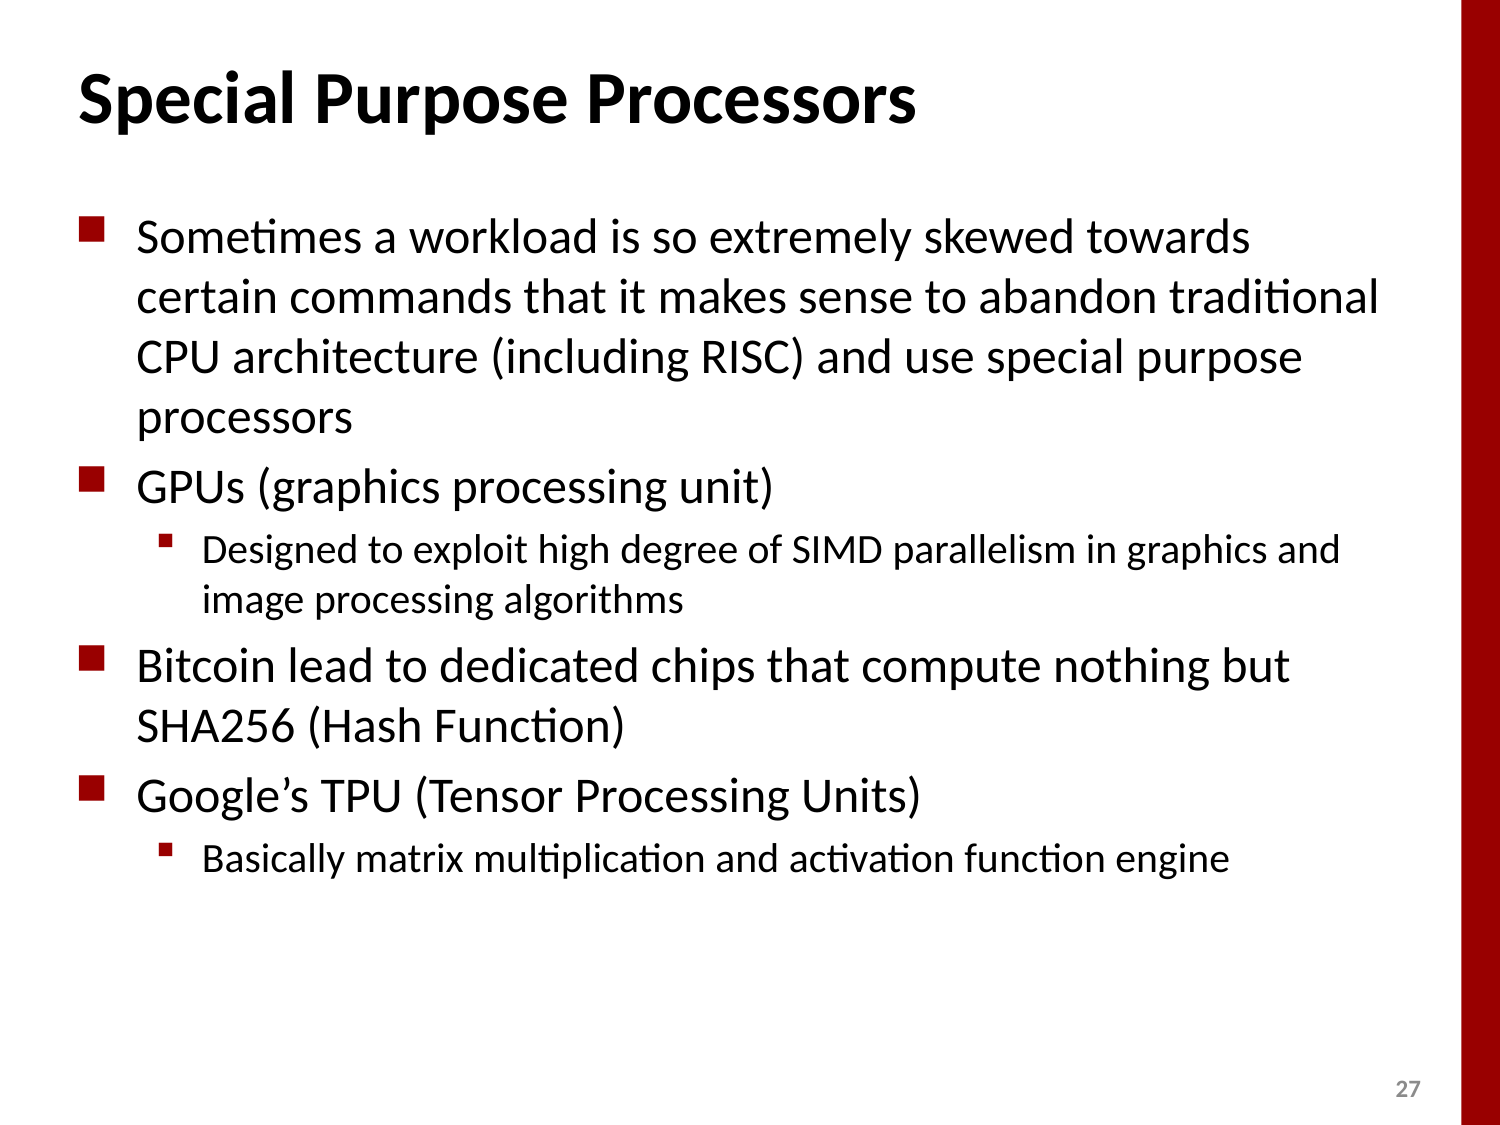

# Special Purpose Processors
Sometimes a workload is so extremely skewed towards certain commands that it makes sense to abandon traditional CPU architecture (including RISC) and use special purpose processors
GPUs (graphics processing unit)
Designed to exploit high degree of SIMD parallelism in graphics and image processing algorithms
Bitcoin lead to dedicated chips that compute nothing but SHA256 (Hash Function)
Google’s TPU (Tensor Processing Units)
Basically matrix multiplication and activation function engine